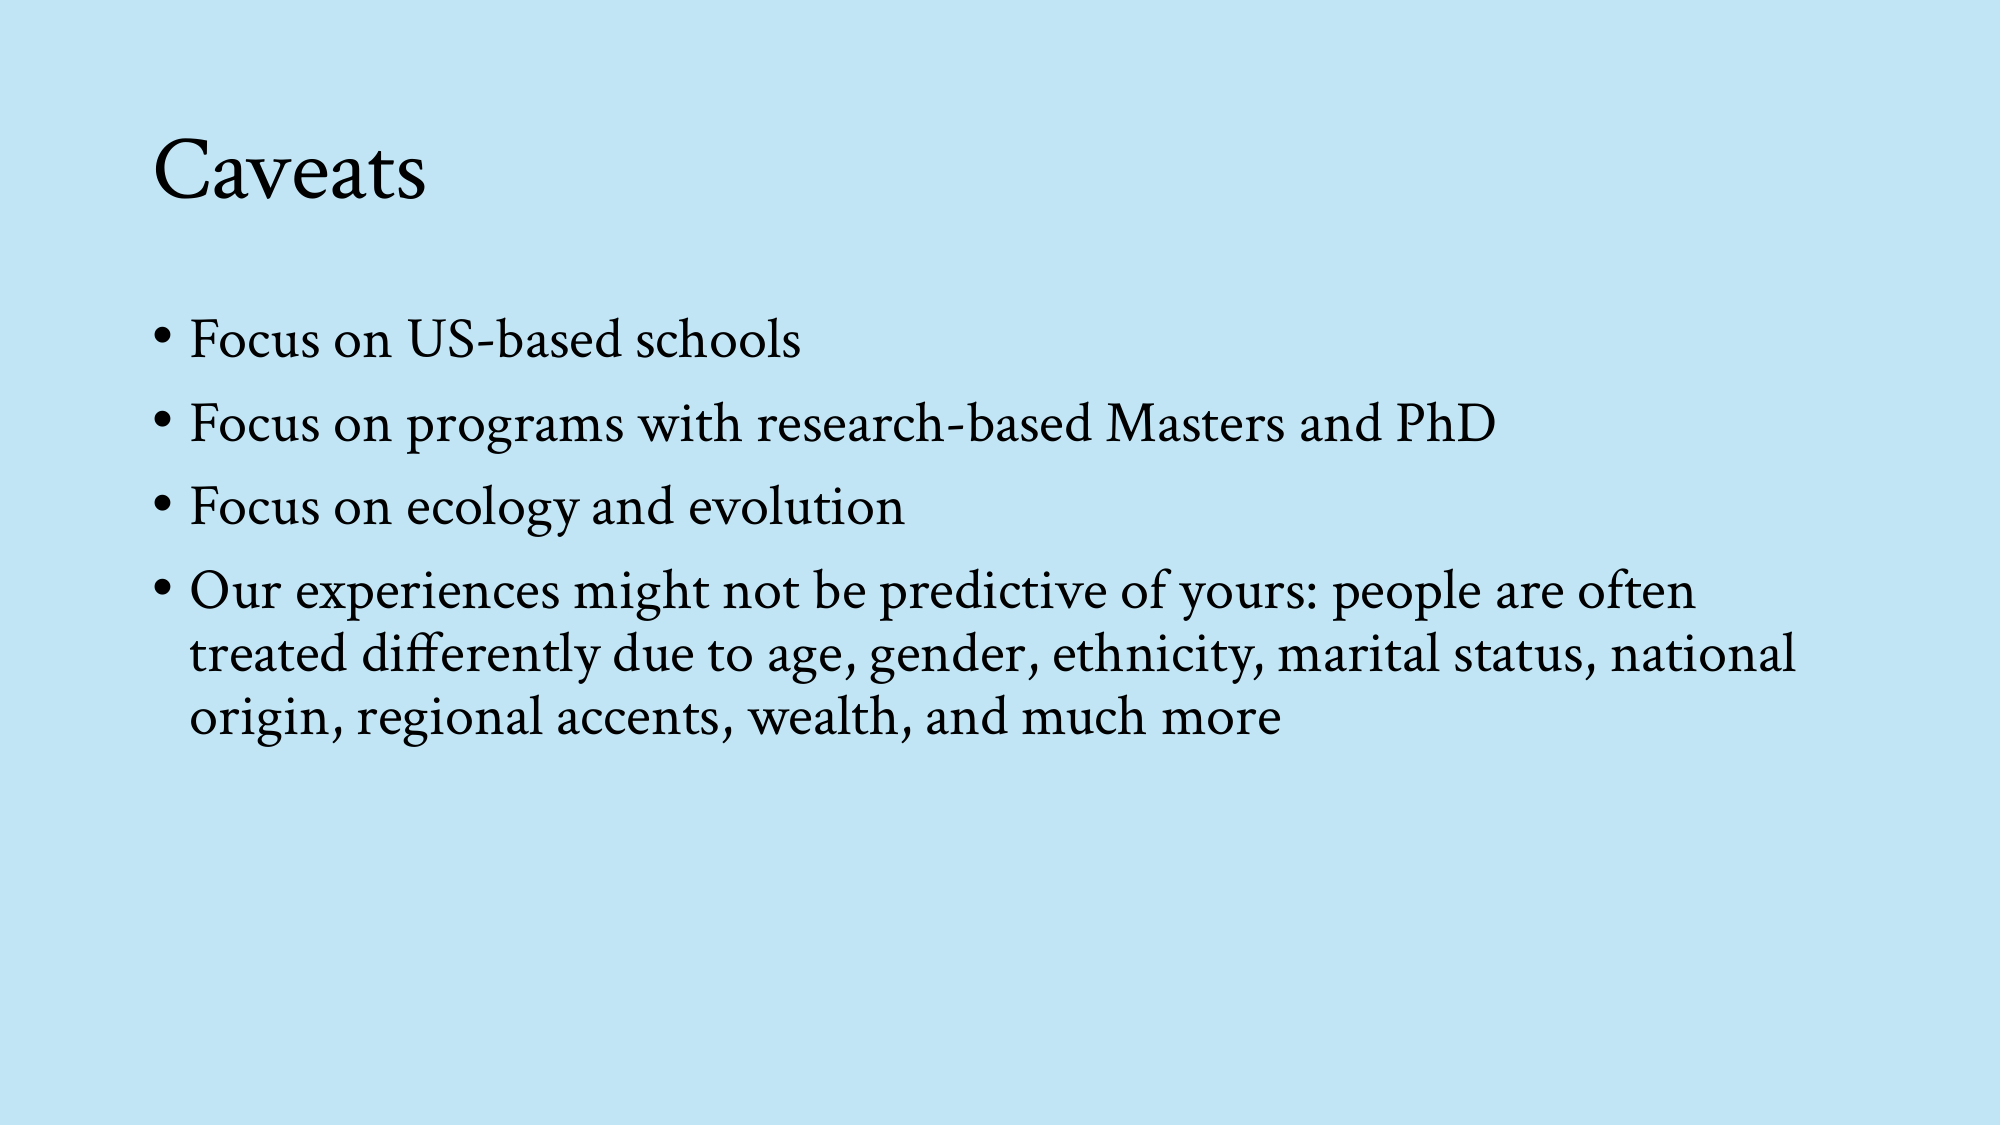

# Caveats
Focus on US-based schools
Focus on programs with research-based Masters and PhD
Focus on ecology and evolution
Our experiences might not be predictive of yours: people are often treated differently due to age, gender, ethnicity, marital status, national origin, regional accents, wealth, and much more